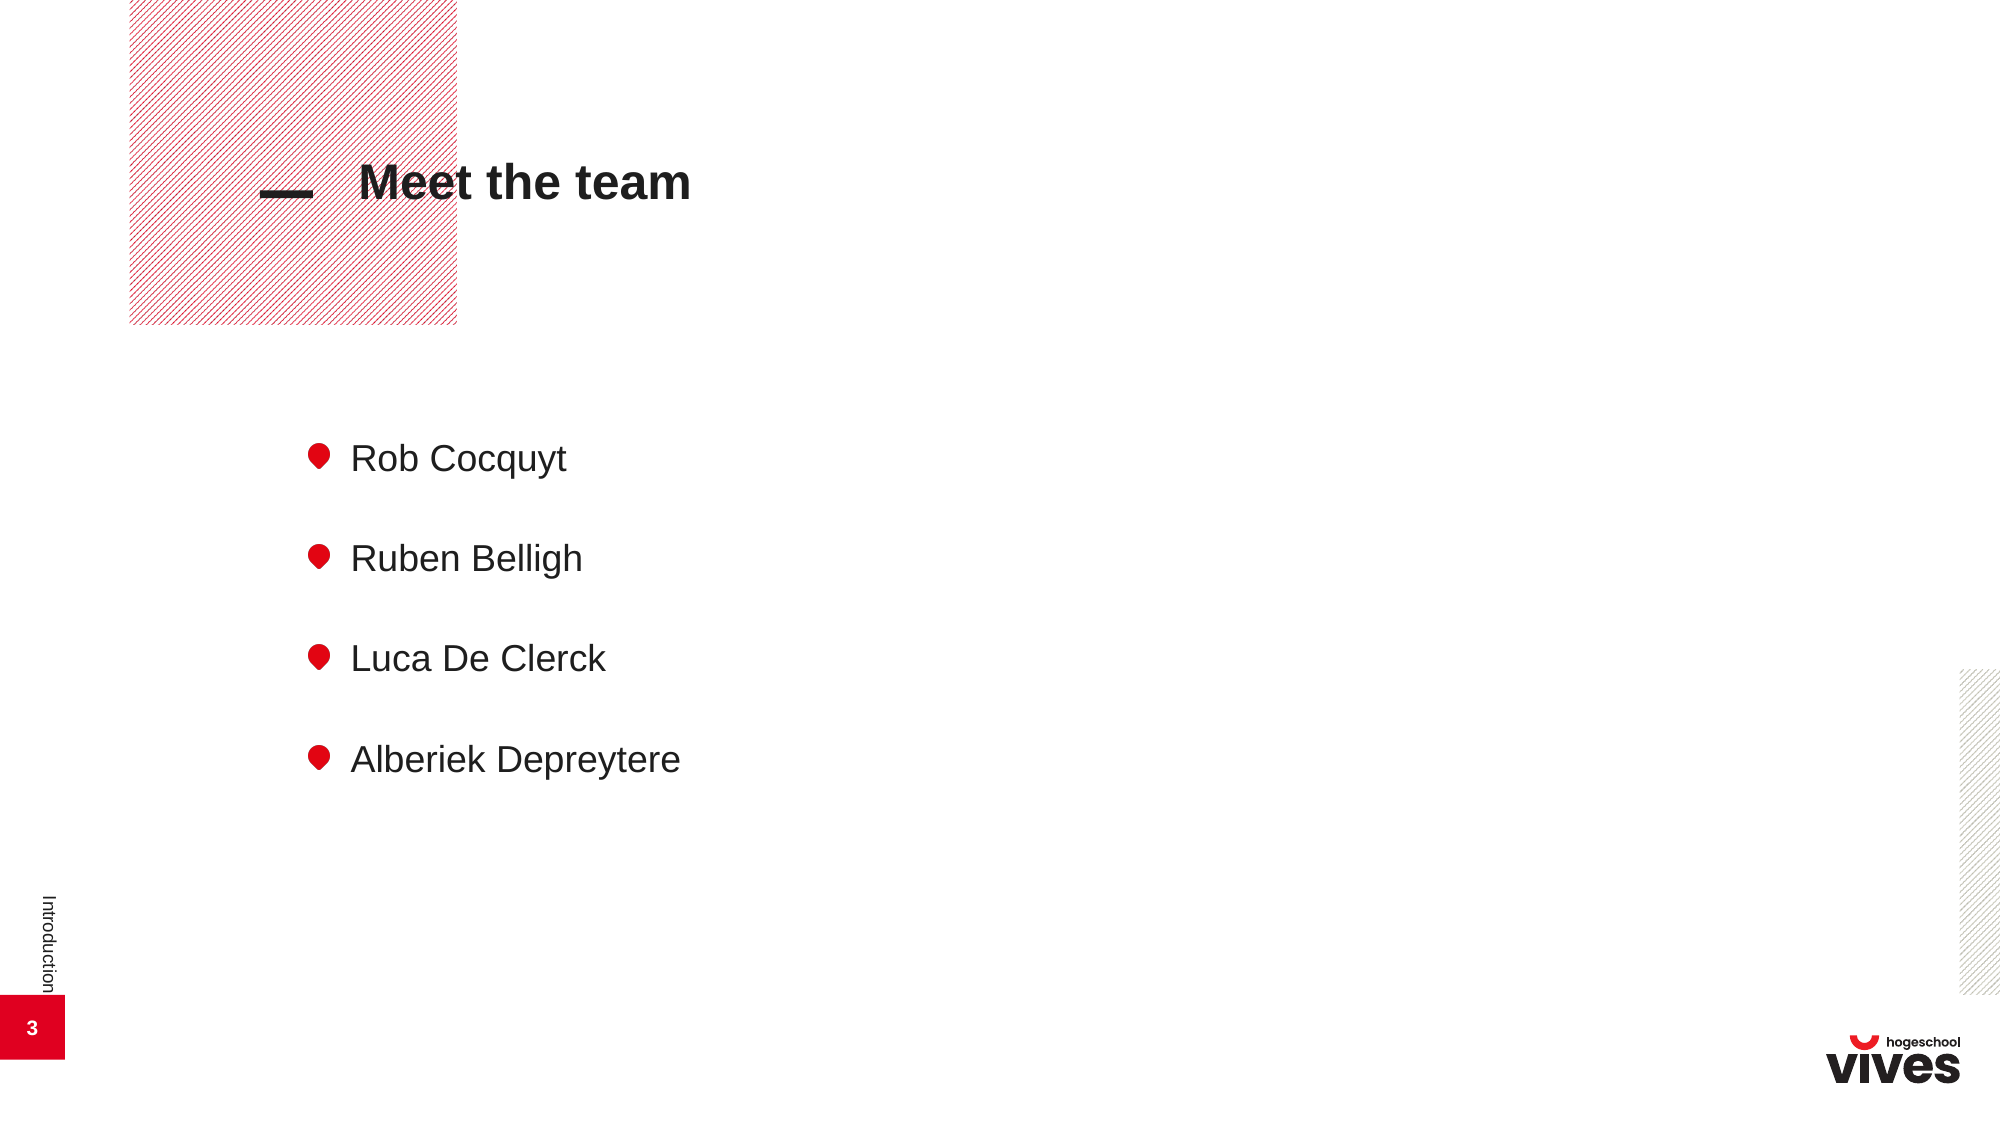

# Meet the team

Rob Cocquyt
Ruben Belligh
Luca De Clerck
Alberiek Depreytere
Introduction